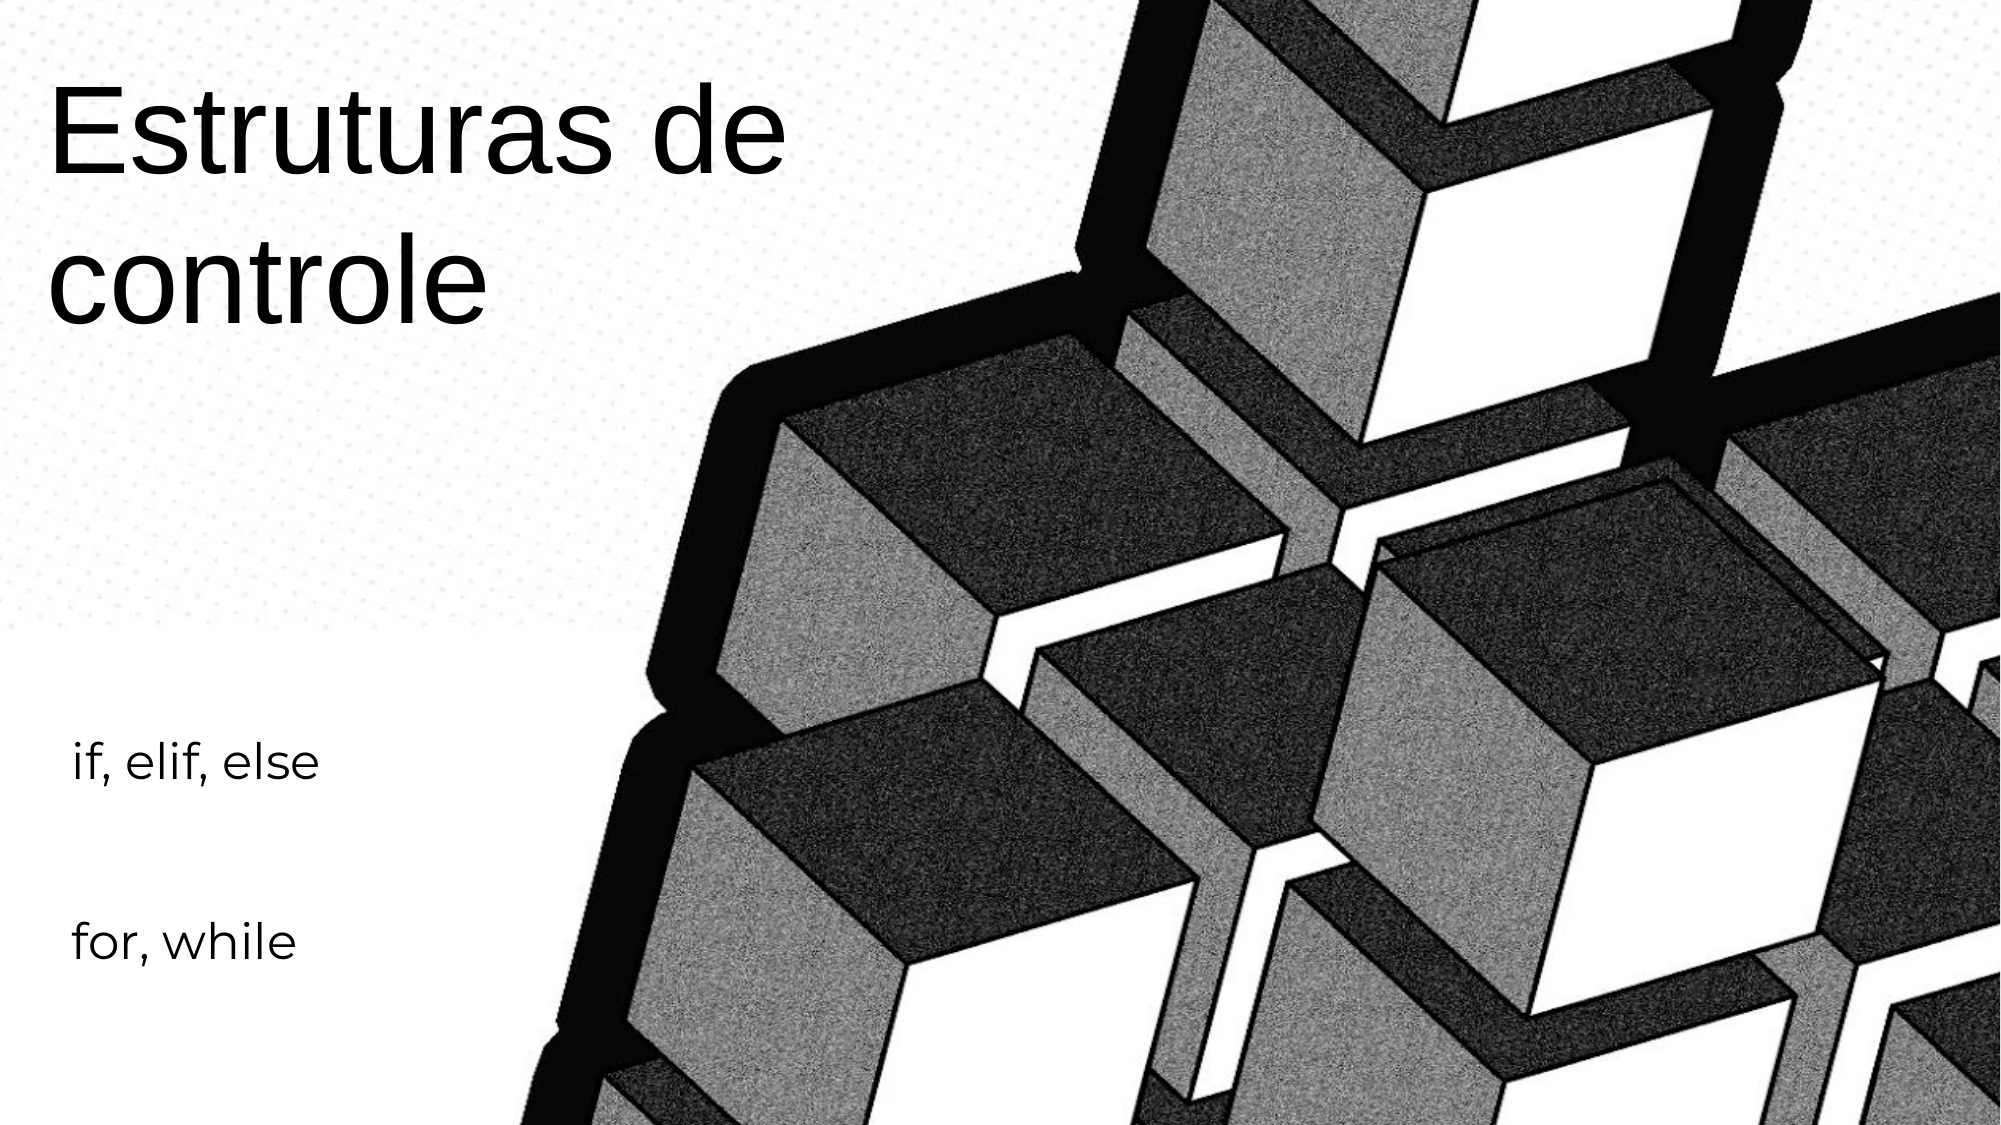

Estruturas de controle
if, elif, else

for, while